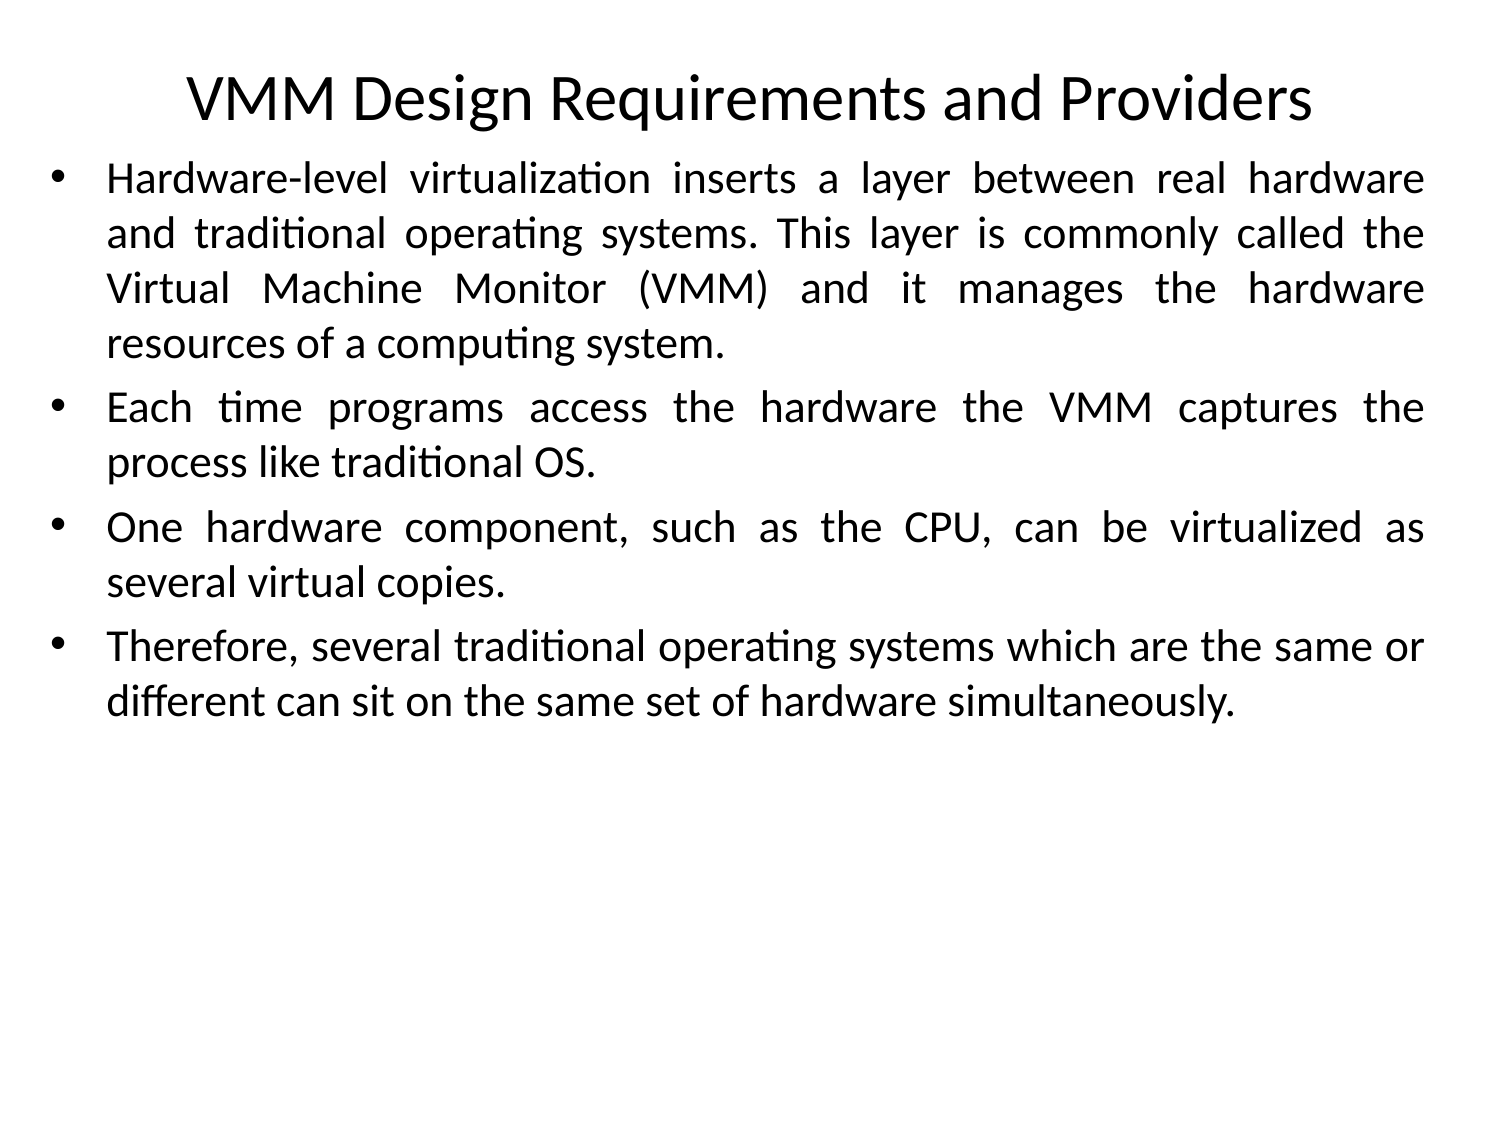

# VMM Design Requirements and Providers
Hardware-level virtualization inserts a layer between real hardware and traditional operating systems. This layer is commonly called the Virtual Machine Monitor (VMM) and it manages the hardware resources of a computing system.
Each time programs access the hardware the VMM captures the process like traditional OS.
One hardware component, such as the CPU, can be virtualized as several virtual copies.
Therefore, several traditional operating systems which are the same or different can sit on the same set of hardware simultaneously.